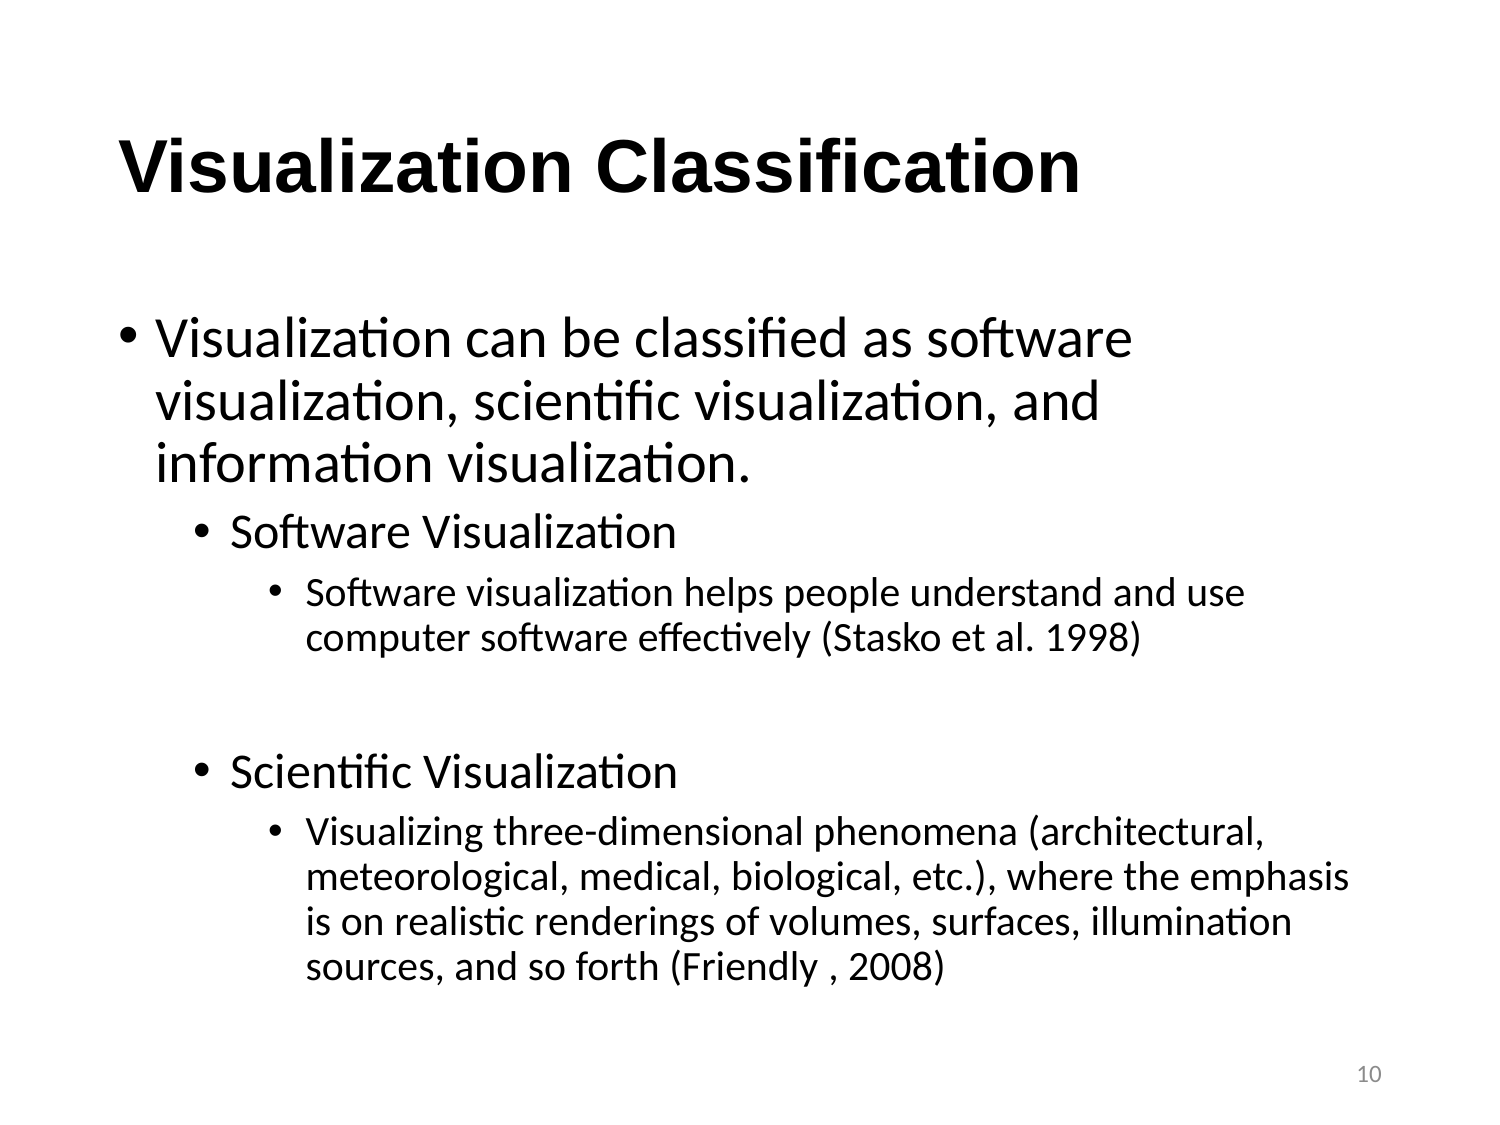

# Visualization Classification
Visualization can be classified as software visualization, scientific visualization, and information visualization.
Software Visualization
Software visualization helps people understand and use computer software effectively (Stasko et al. 1998)

Scientific Visualization
Visualizing three-dimensional phenomena (architectural, meteorological, medical, biological, etc.), where the emphasis is on realistic renderings of volumes, surfaces, illumination sources, and so forth (Friendly , 2008)

10